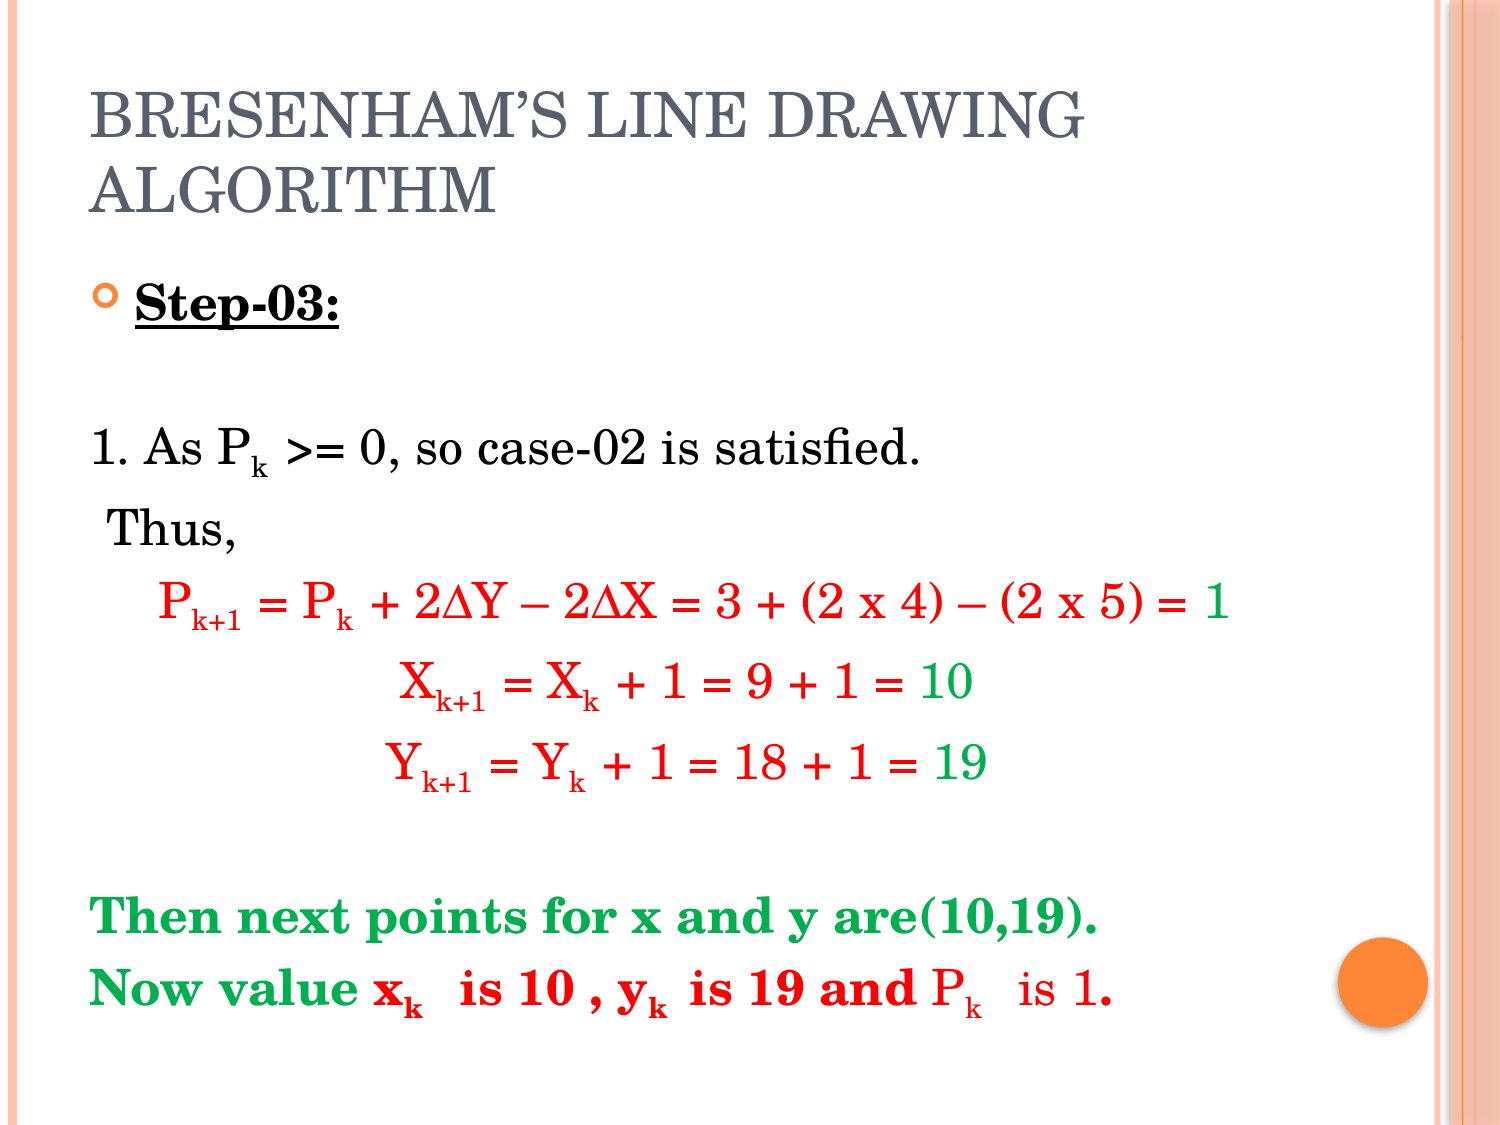

# Bresenham’s line drawing algorithm
Step-03:

1. As Pk >= 0, so case-02 is satisfied.
 Thus,
 Pk+1 = Pk + 2ΔY – 2ΔX = 3 + (2 x 4) – (2 x 5) = 1
Xk+1 = Xk + 1 = 9 + 1 = 10
Yk+1 = Yk + 1 = 18 + 1 = 19

Then next points for x and y are(10,19).
Now value xk   is 10 , yk  is 19 and Pk   is 1.